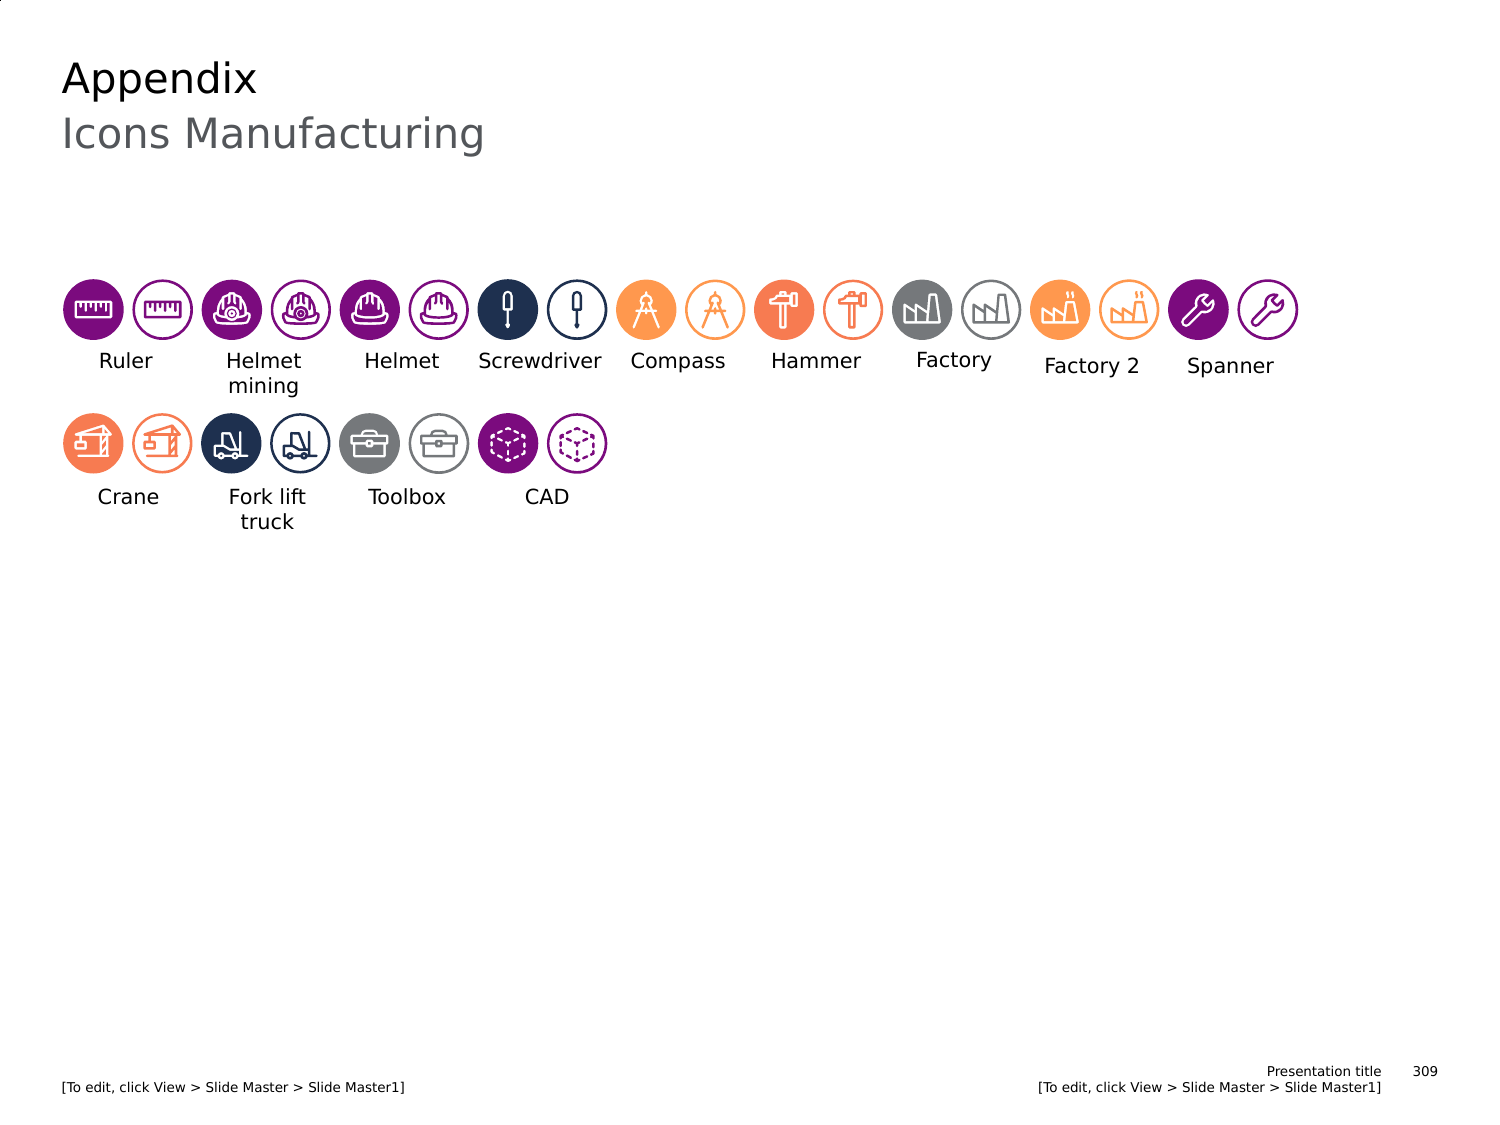

# Appendix
Icons Manufacturing

Factory
Screwdriver
Compass
Hammer
Ruler
Helmet mining
Helmet
Factory 2
Spanner

Crane
Fork lift truck
Toolbox
CAD